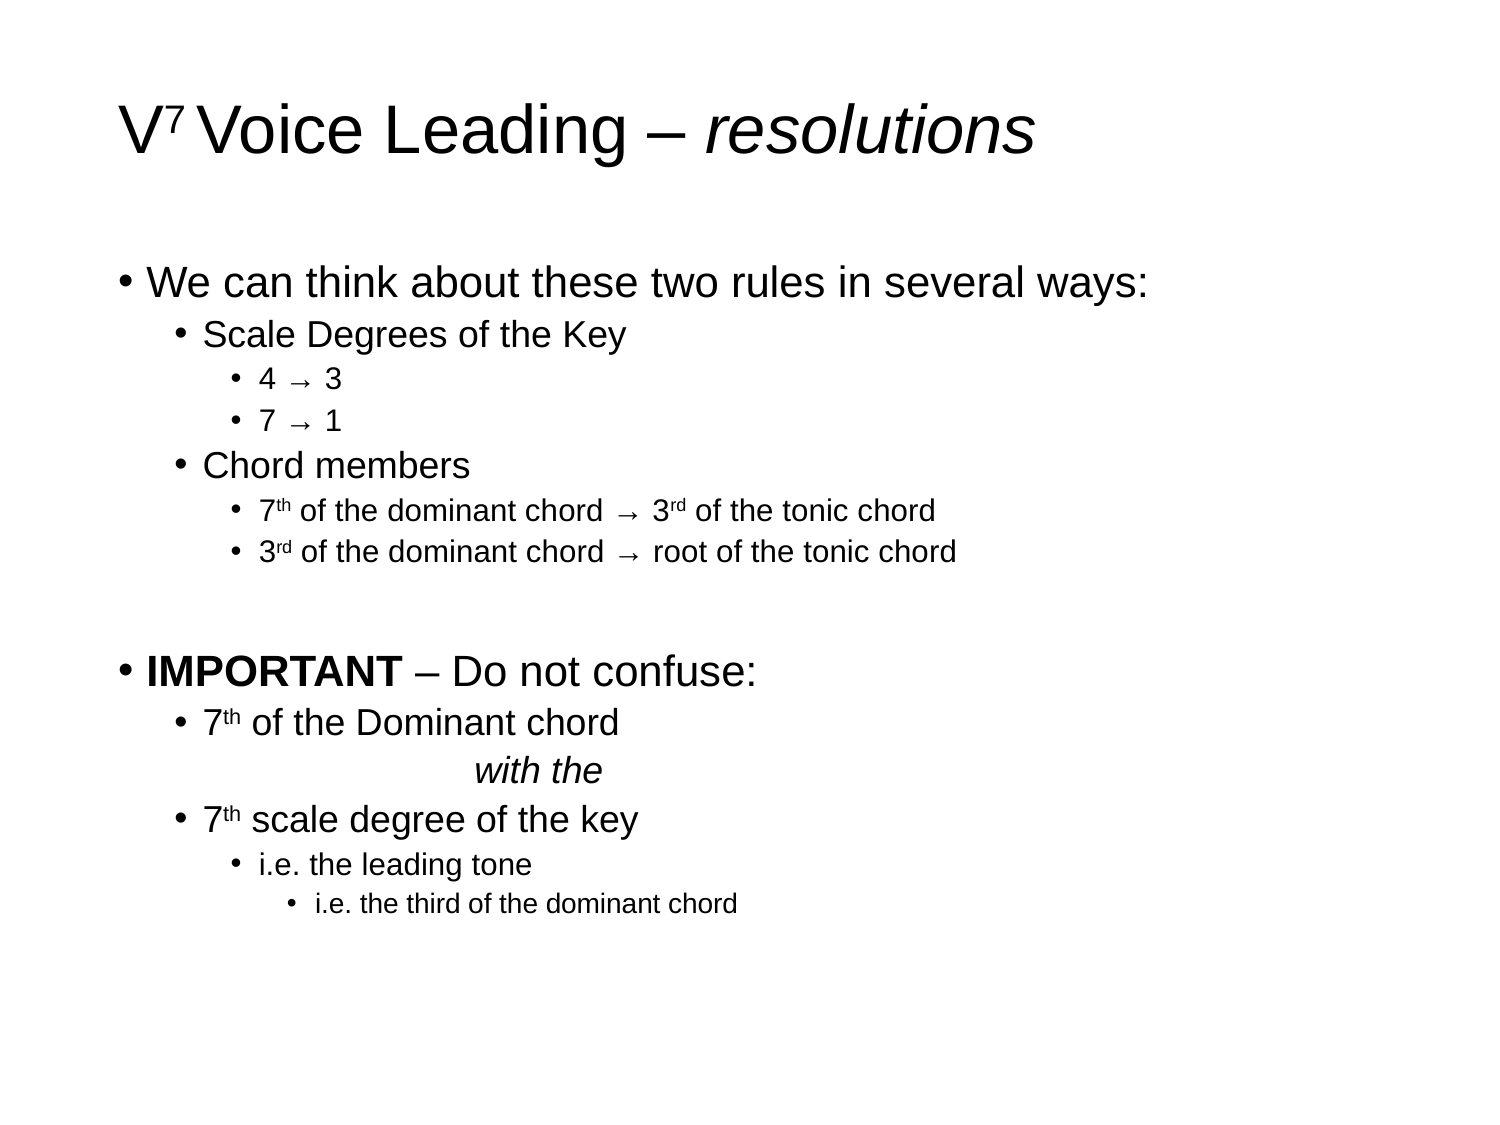

V7 Voice Leading – resolutions

We can think about these two rules in several ways:
Scale Degrees of the Key
4 → 3
7 → 1
Chord members
7th of the dominant chord → 3rd of the tonic chord
3rd of the dominant chord → root of the tonic chord

IMPORTANT – Do not confuse:
7th of the Dominant chord
		with the
7th scale degree of the key
i.e. the leading tone
i.e. the third of the dominant chord